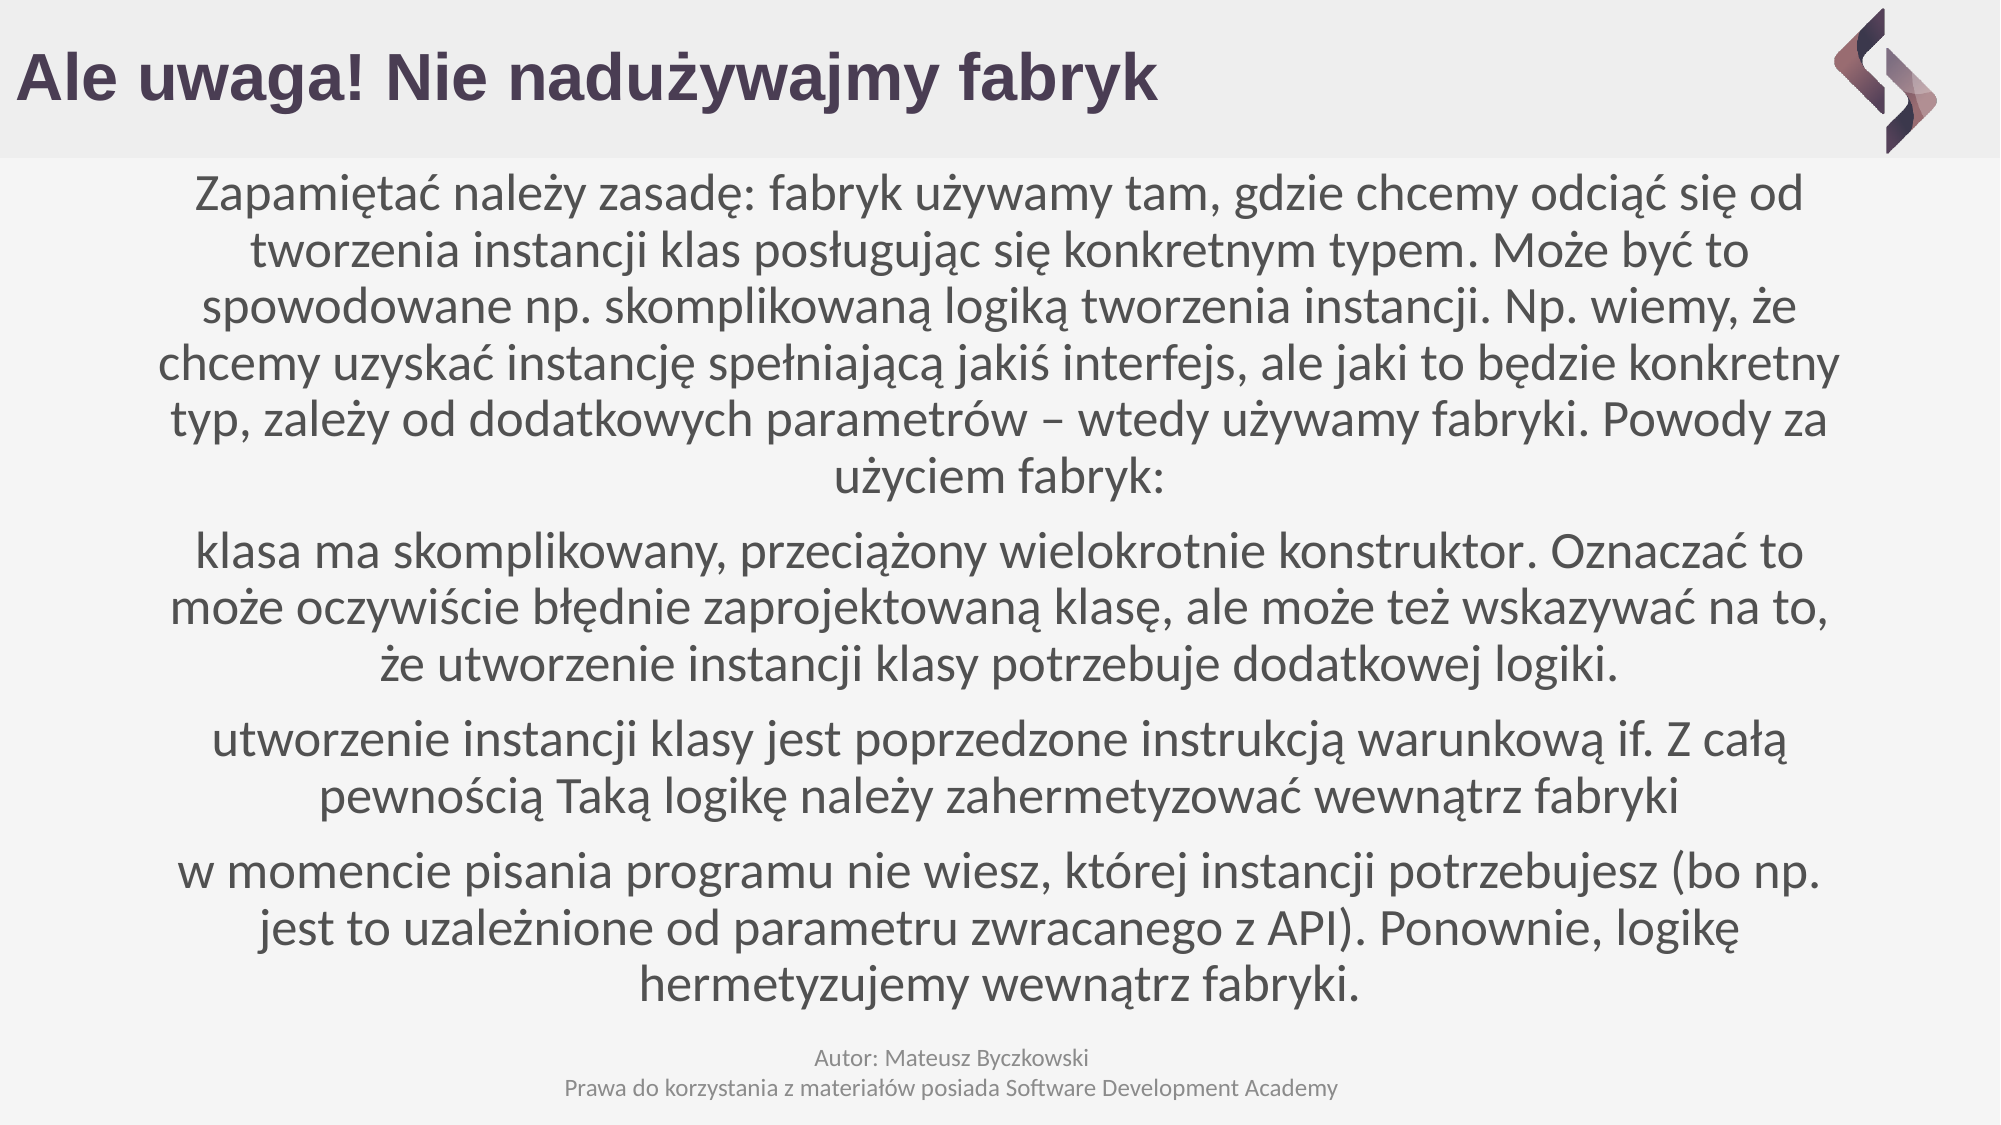

# Ale uwaga! Nie nadużywajmy fabryk
Zapamiętać należy zasadę: fabryk używamy tam, gdzie chcemy odciąć się od tworzenia instancji klas posługując się konkretnym typem. Może być to spowodowane np. skomplikowaną logiką tworzenia instancji. Np. wiemy, że chcemy uzyskać instancję spełniającą jakiś interfejs, ale jaki to będzie konkretny typ, zależy od dodatkowych parametrów – wtedy używamy fabryki. Powody za użyciem fabryk:
klasa ma skomplikowany, przeciążony wielokrotnie konstruktor. Oznaczać to może oczywiście błędnie zaprojektowaną klasę, ale może też wskazywać na to, że utworzenie instancji klasy potrzebuje dodatkowej logiki.
utworzenie instancji klasy jest poprzedzone instrukcją warunkową if. Z całą pewnością Taką logikę należy zahermetyzować wewnątrz fabryki
w momencie pisania programu nie wiesz, której instancji potrzebujesz (bo np. jest to uzależnione od parametru zwracanego z API). Ponownie, logikę hermetyzujemy wewnątrz fabryki.

Autor: Mateusz Byczkowski
Prawa do korzystania z materiałów posiada Software Development Academy